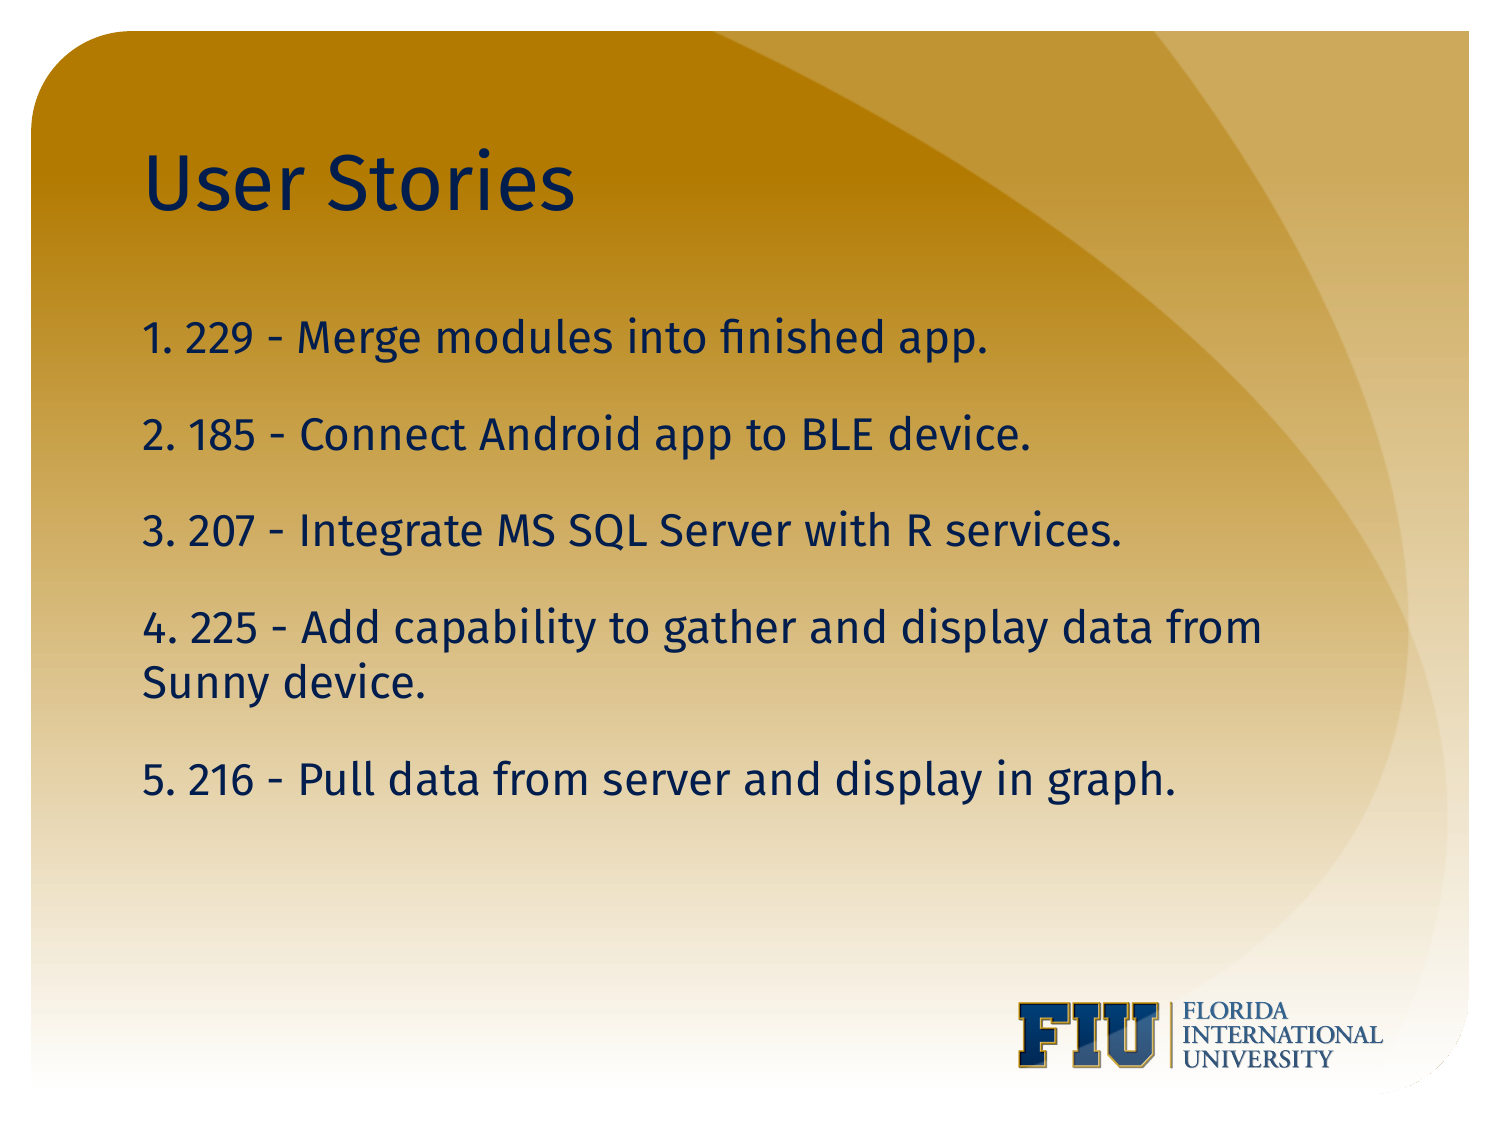

# User Stories
1. 229 - Merge modules into finished app.
2. 185 - Connect Android app to BLE device.
3. 207 - Integrate MS SQL Server with R services.
4. 225 - Add capability to gather and display data from Sunny device.
5. 216 - Pull data from server and display in graph.